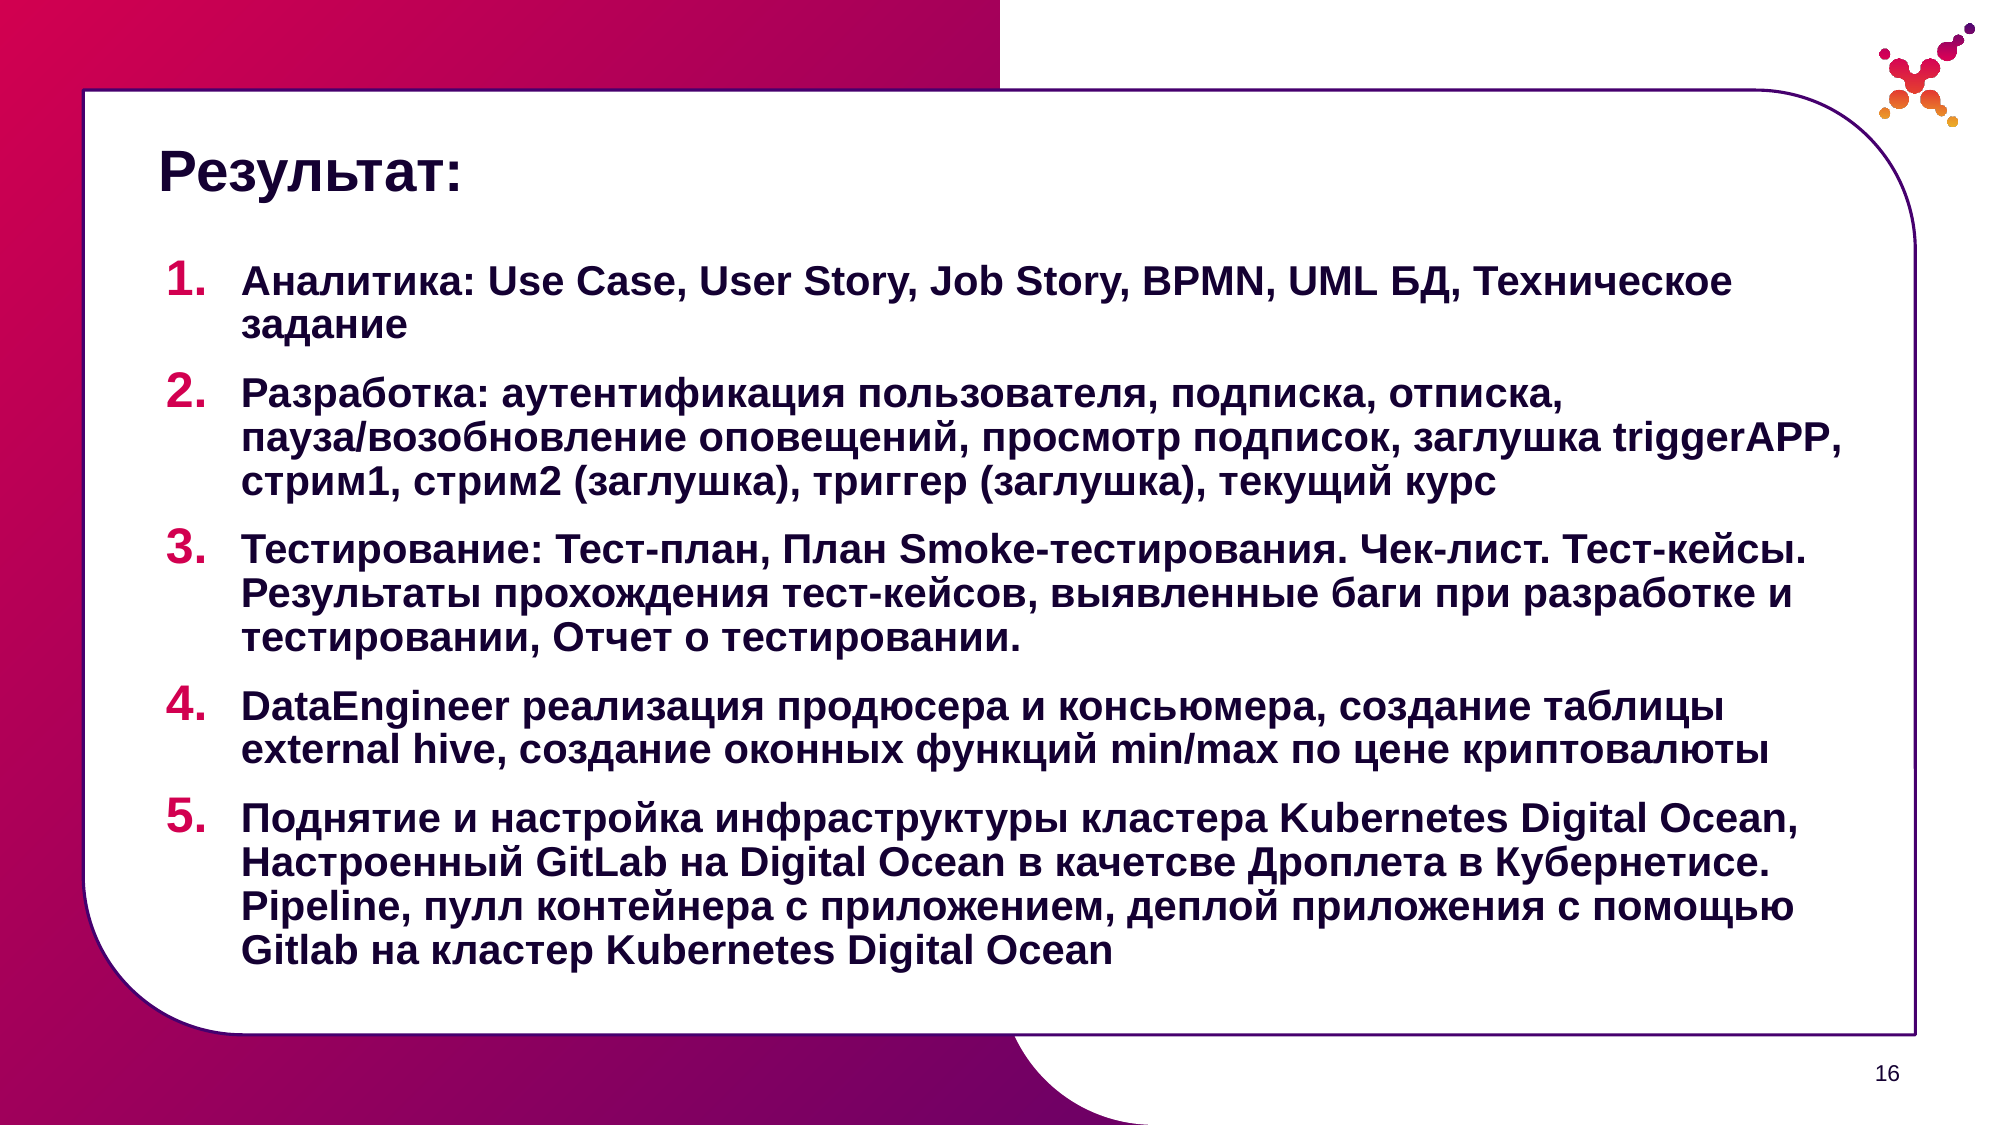

# Результат:
Аналитика: Use Case, User Story, Job Story, BPMN, UML БД, Техническое задание
Разработка: аутентификация пользователя, подписка, отписка, пауза/возобновление оповещений, просмотр подписок, заглушка triggerAPP, стрим1, стрим2 (заглушка), триггер (заглушка), текущий курс
Тестирование: Тест-план, План Smoke-тестирования. Чек-лист. Тест-кейсы. Результаты прохождения тест-кейсов, выявленные баги при разработке и тестировании, Отчет о тестировании.
DataEngineer реализация продюсера и консьюмера, создание таблицы external hive, создание оконных функций min/max по цене криптовалюты
Поднятие и настройка инфраструктуры кластера Kubernetes Digital Ocean, Настроенный GitLab на Digital Ocean в качетсве Дроплета в Кубернетисе. Pipeline, пулл контейнера с приложением, деплой приложения с помощью Gitlab на кластер Kubernetes Digital Ocean

16